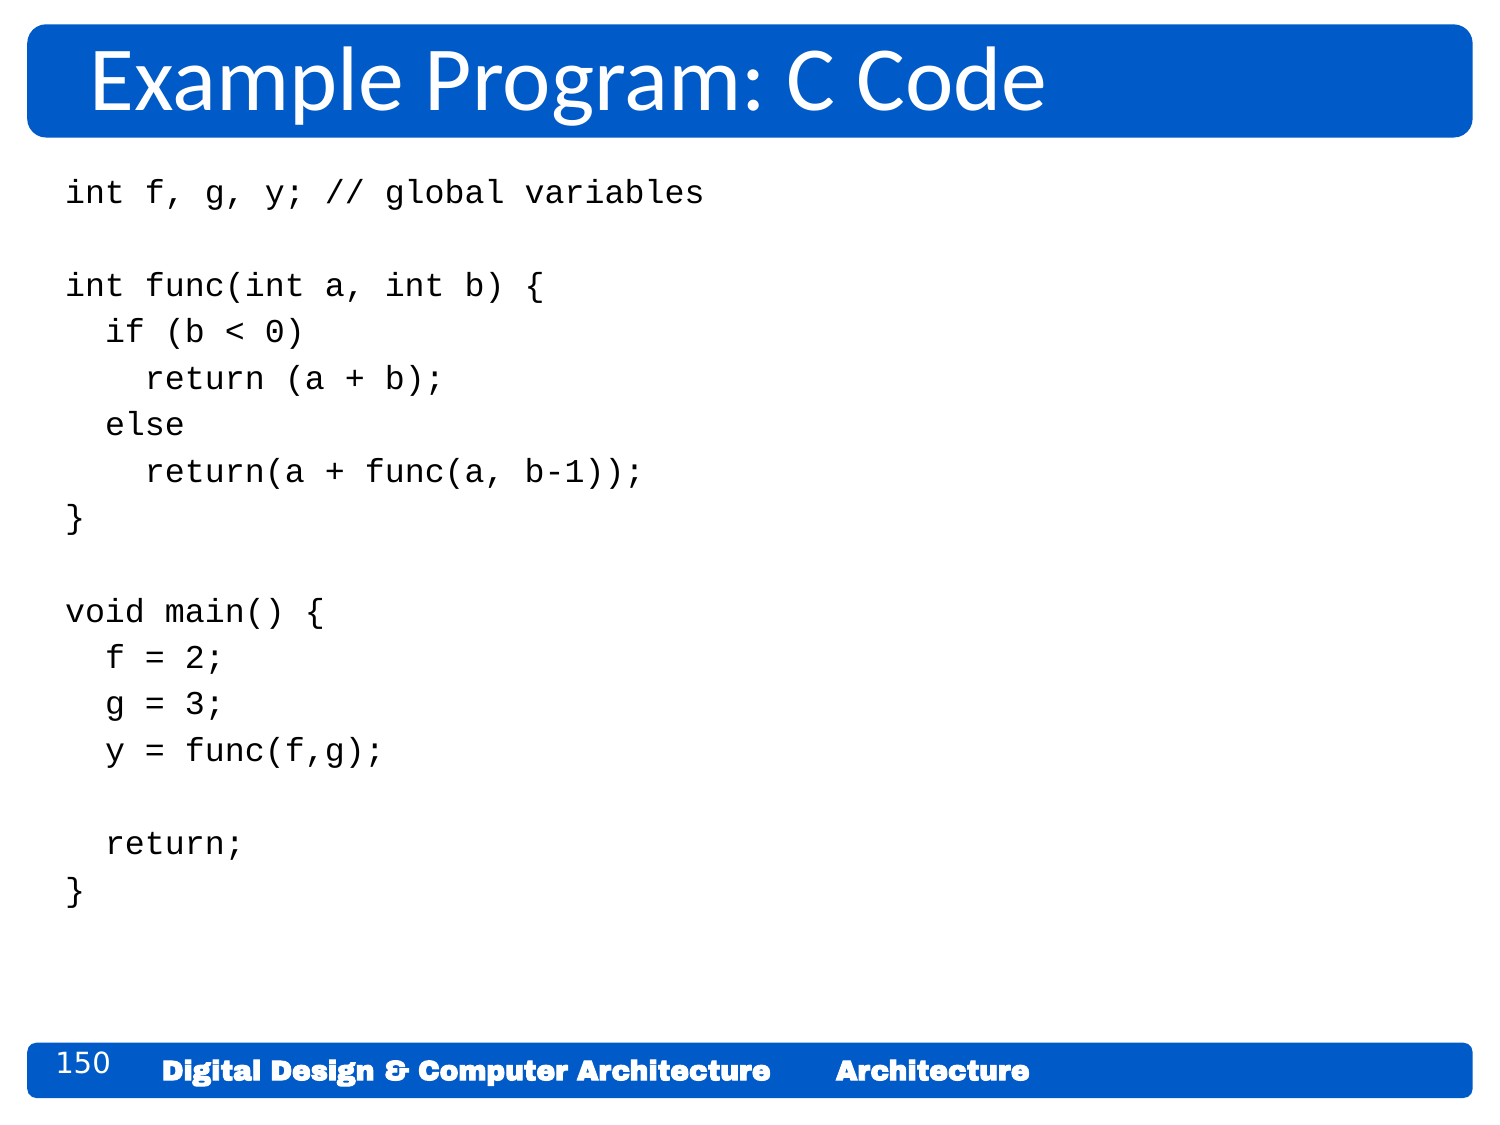

Example Program: C Code
int f, g, y; // global variables

int func(int a, int b) {
  if (b < 0)
    return (a + b);
  else
    return(a + func(a, b-1));
}

void main() {
  f = 2;
  g = 3;
  y = func(f,g);

  return;
}
150